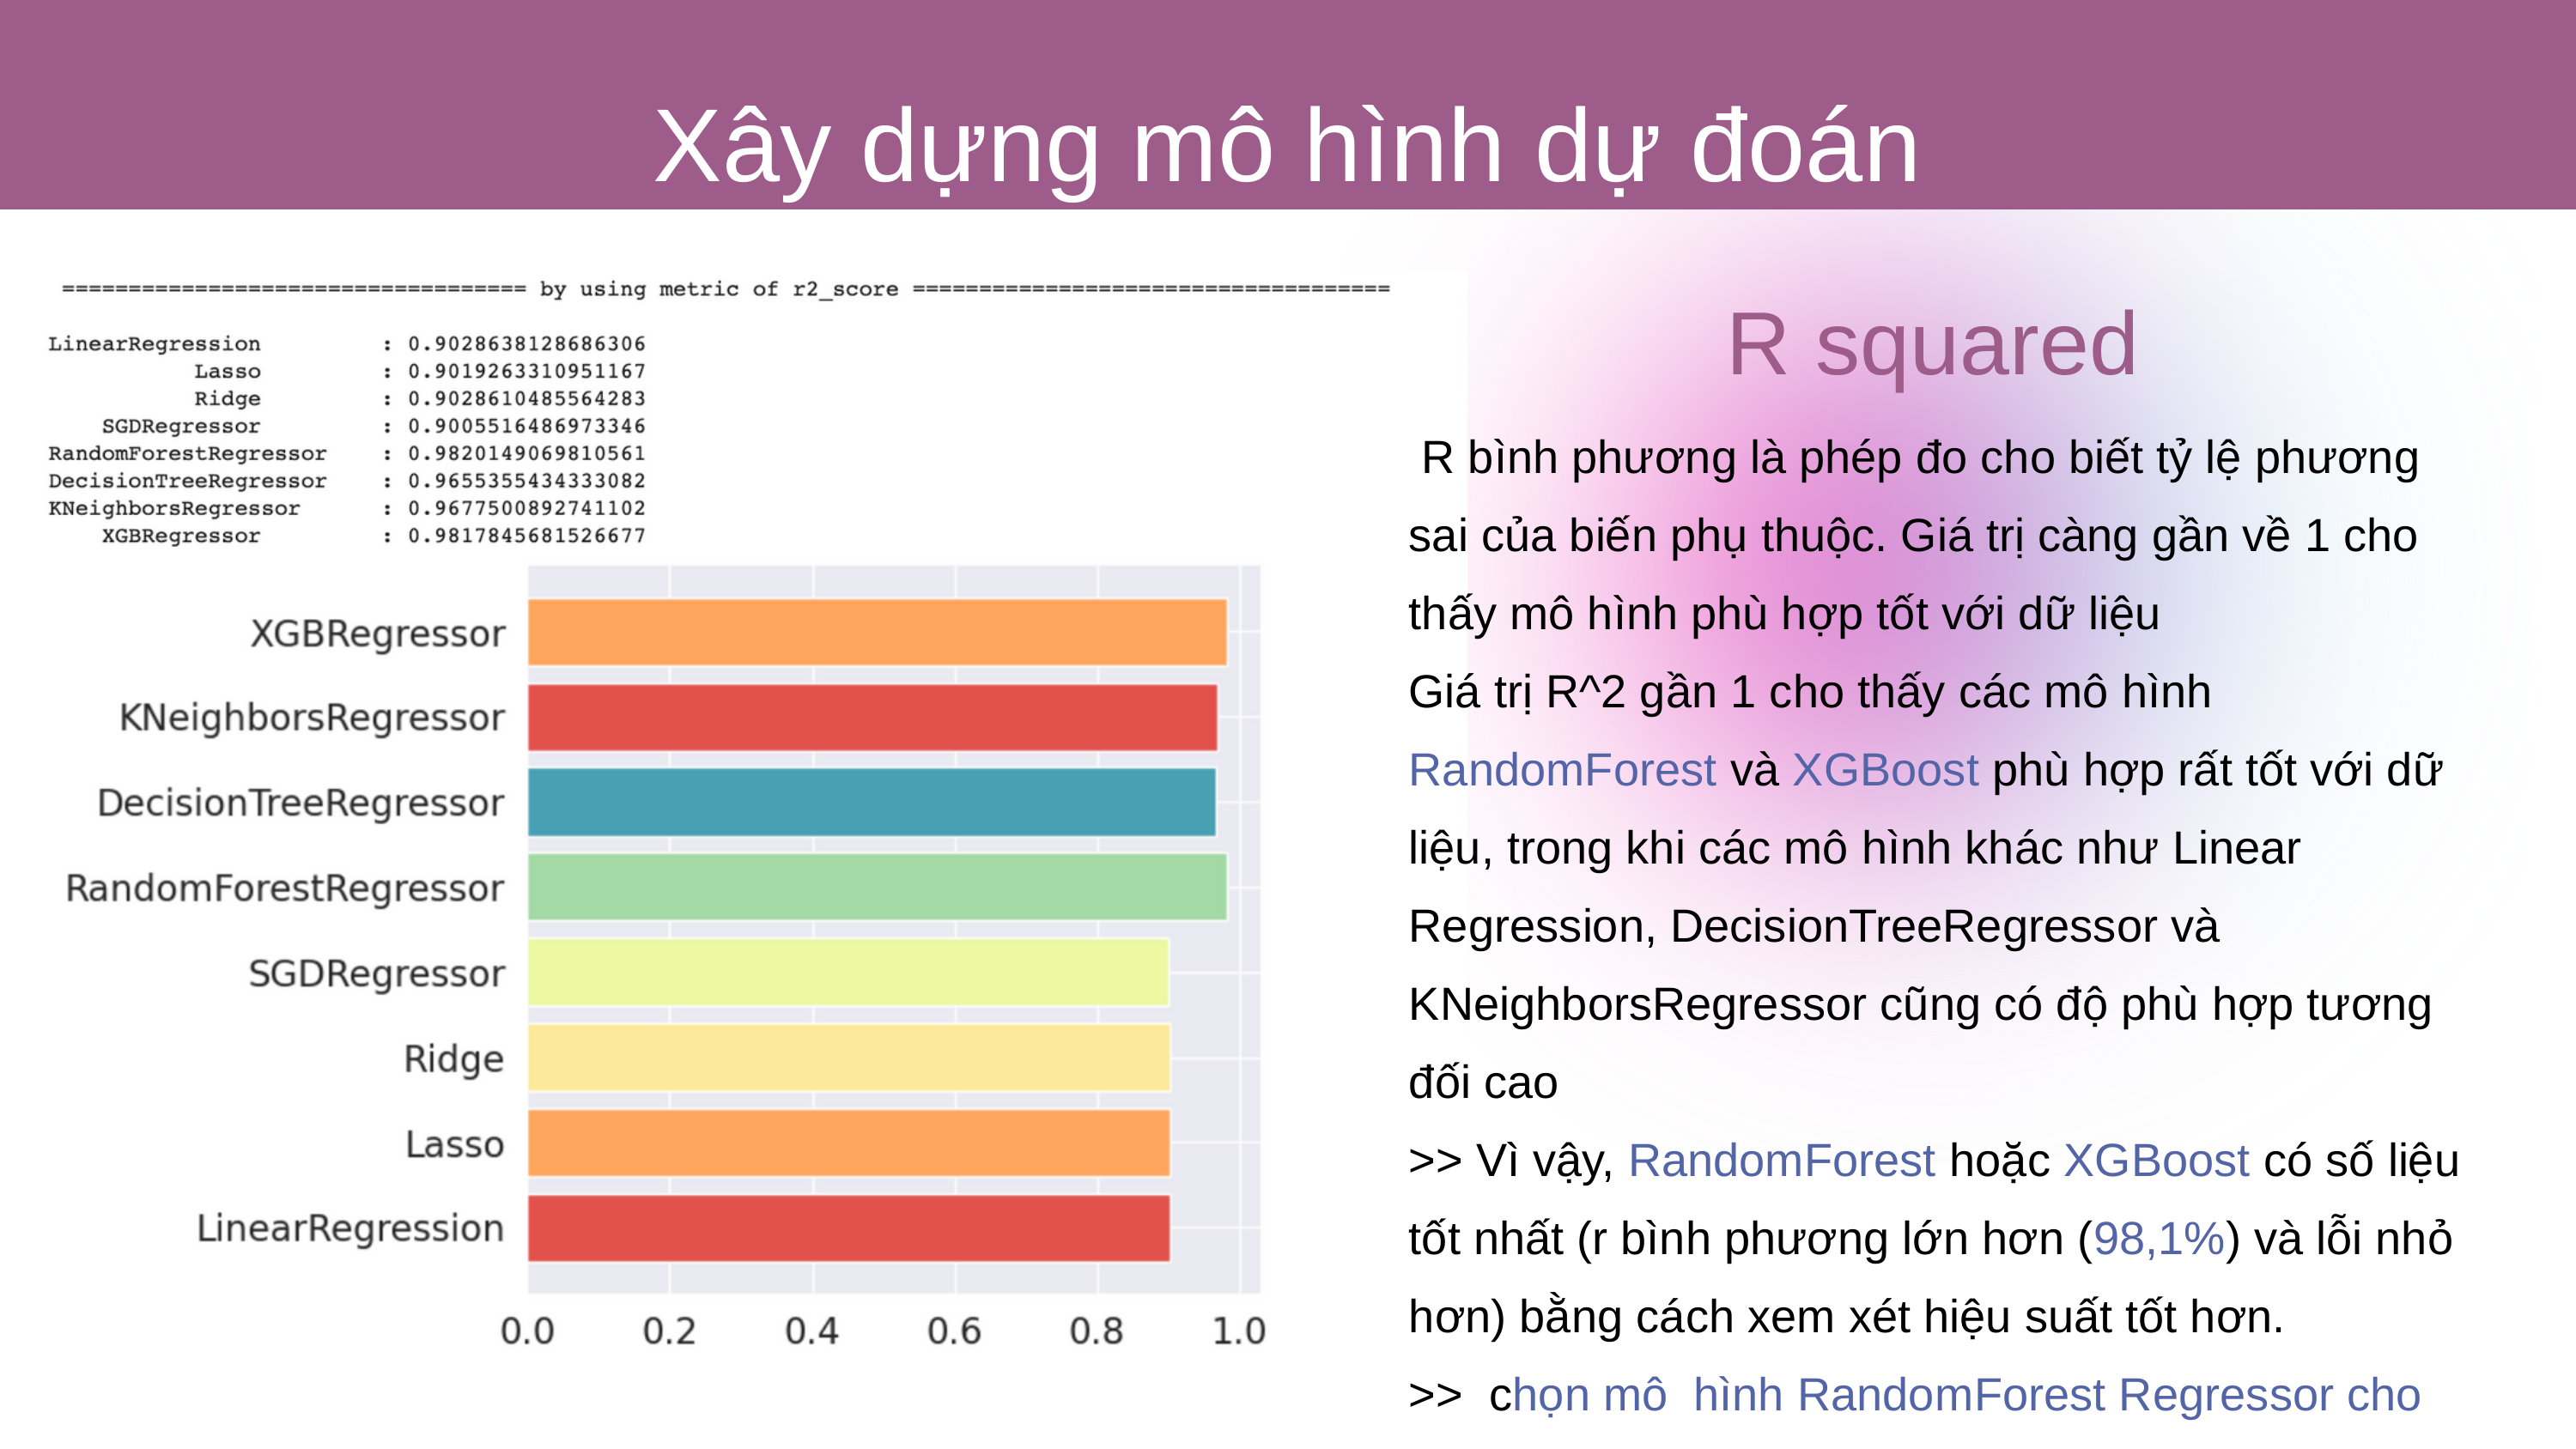

Xây dựng mô hình dự đoán
R squared

 R bình phương là phép đo cho biết tỷ lệ phương sai của biến phụ thuộc. Giá trị càng gần về 1 cho thấy mô hình phù hợp tốt với dữ liệu
Giá trị R^2 gần 1 cho thấy các mô hình RandomForest và XGBoost phù hợp rất tốt với dữ liệu, trong khi các mô hình khác như Linear Regression, DecisionTreeRegressor và KNeighborsRegressor cũng có độ phù hợp tương đối cao
>> Vì vậy, RandomForest hoặc XGBoost có số liệu tốt nhất (r bình phương lớn hơn (98,1%) và lỗi nhỏ hơn) bằng cách xem xét hiệu suất tốt hơn.
>>  chọn mô  hình Random﻿Forest Regressor cho ra kết quả đánh giá dự đoán tốt hơn